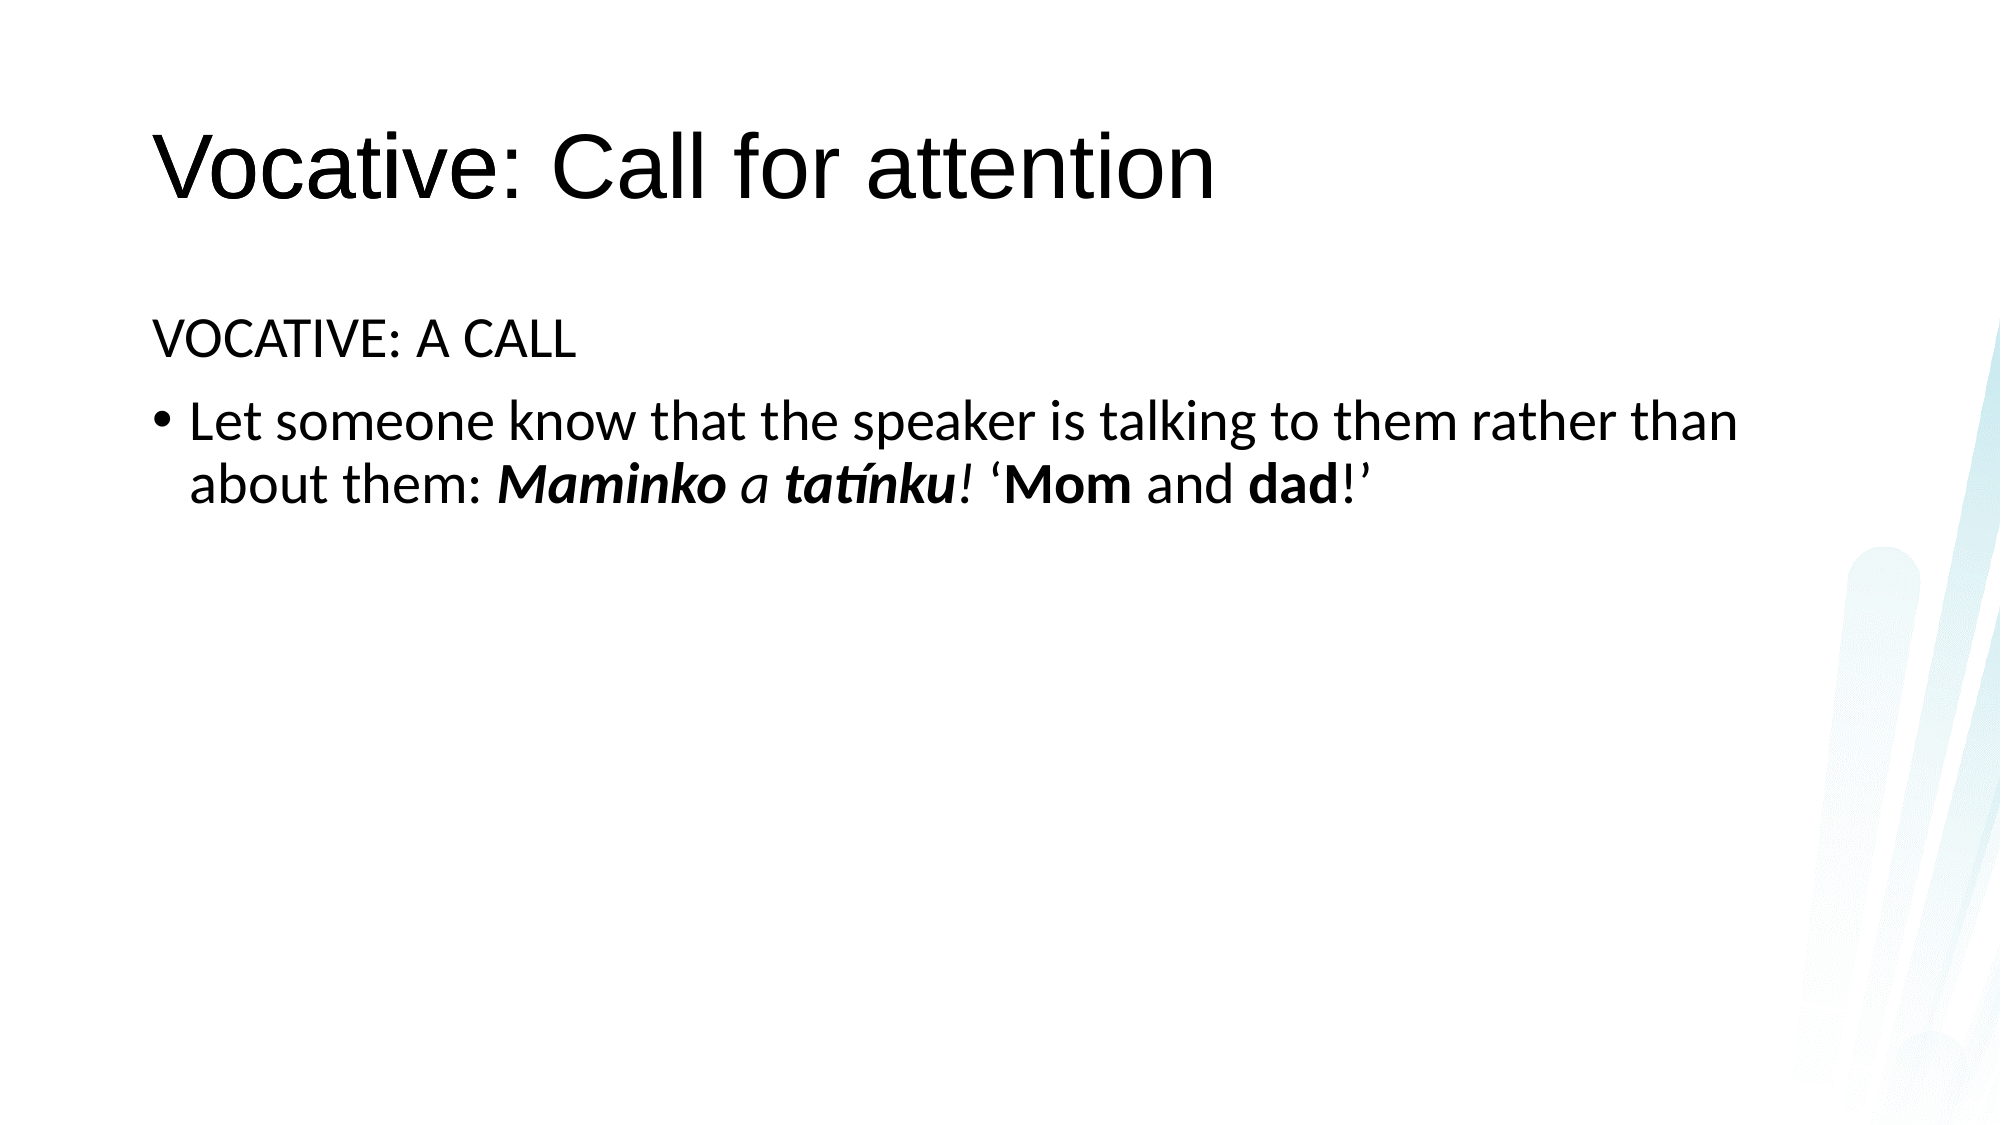

Vocative
# Vocative: Call for attention
VOCATIVE: A CALL
Let someone know that the speaker is talking to them rather than about them: Maminko a tatínku! ‘Mom and dad!’